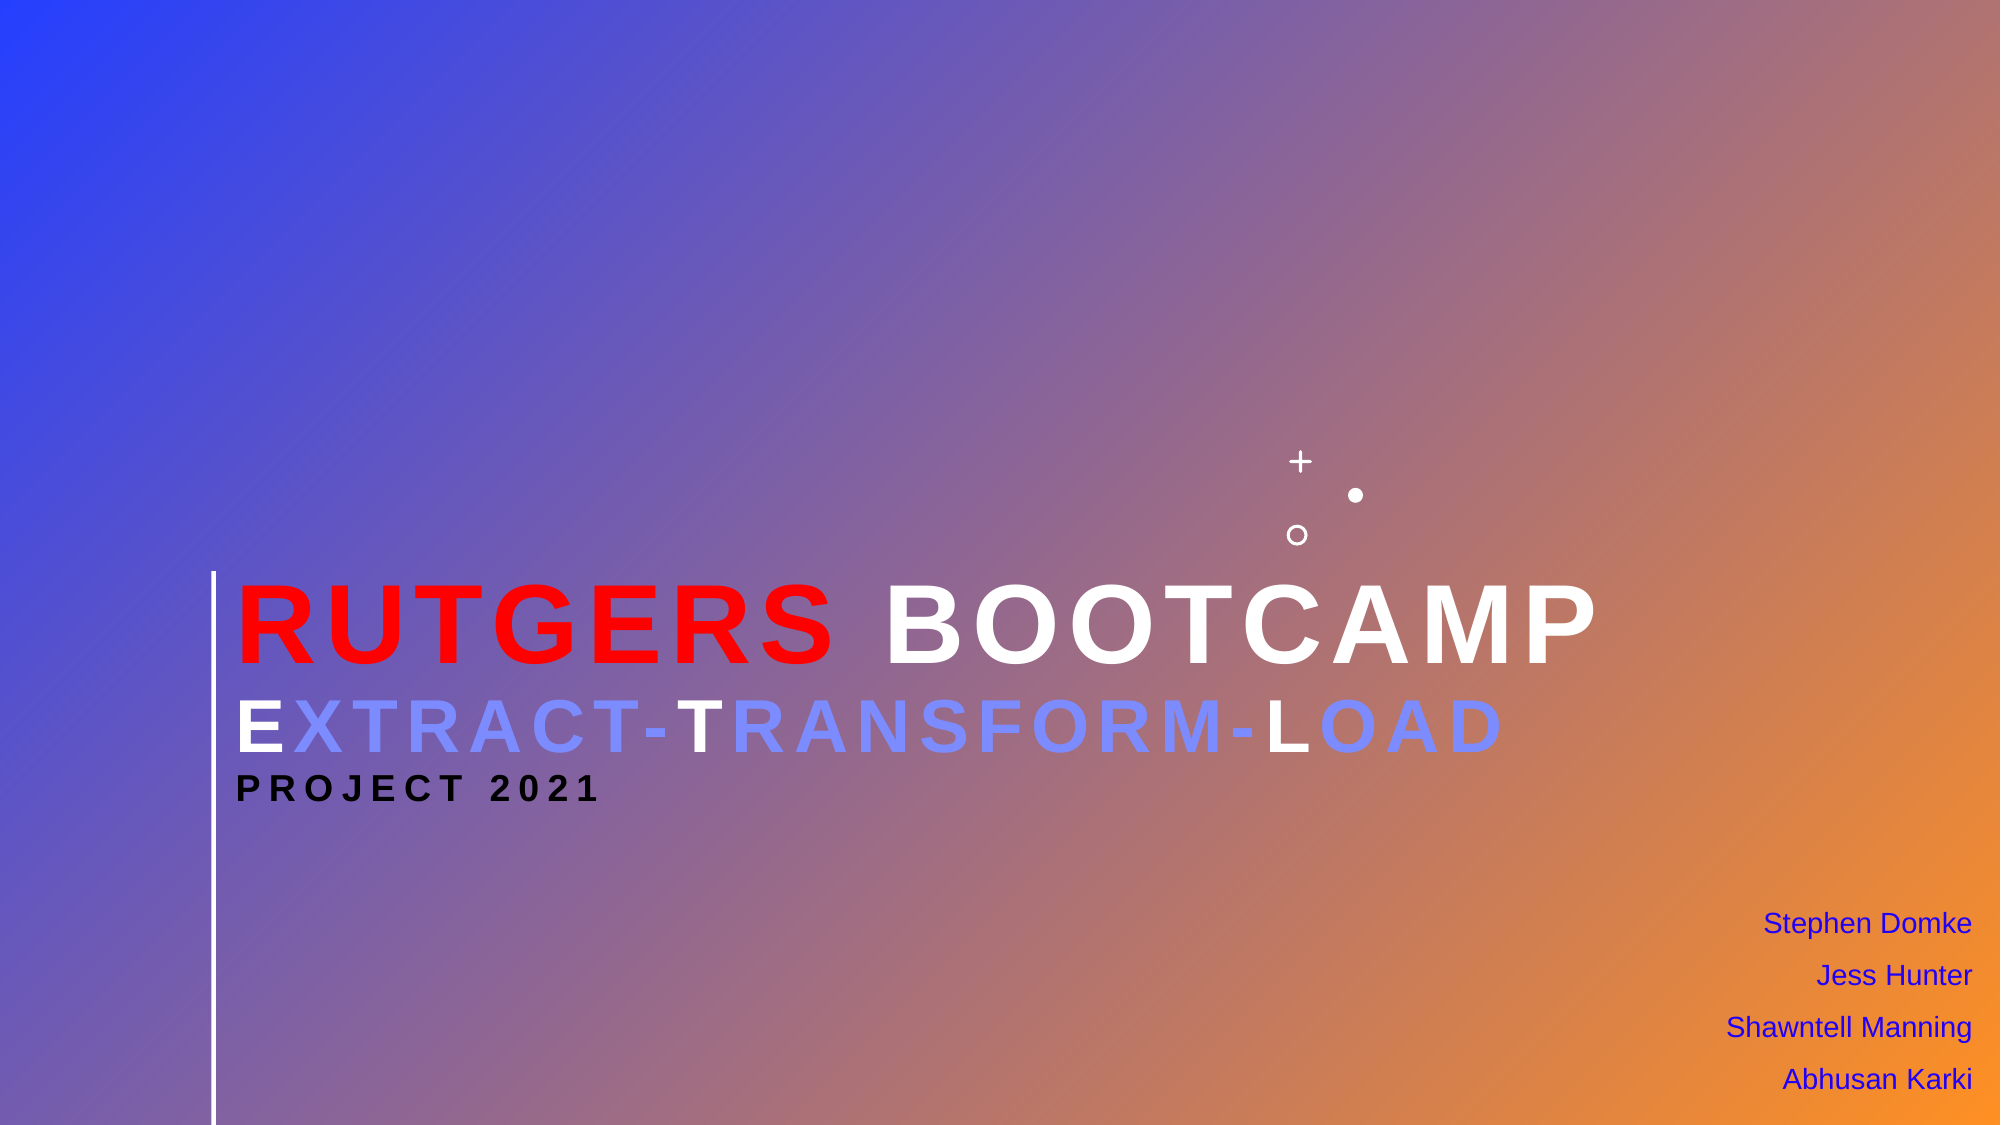

# Rutgers bootcamp extract-Transform-Load project 2021

 Stephen Domke
Jess Hunter
Shawntell Manning
Abhusan Karki